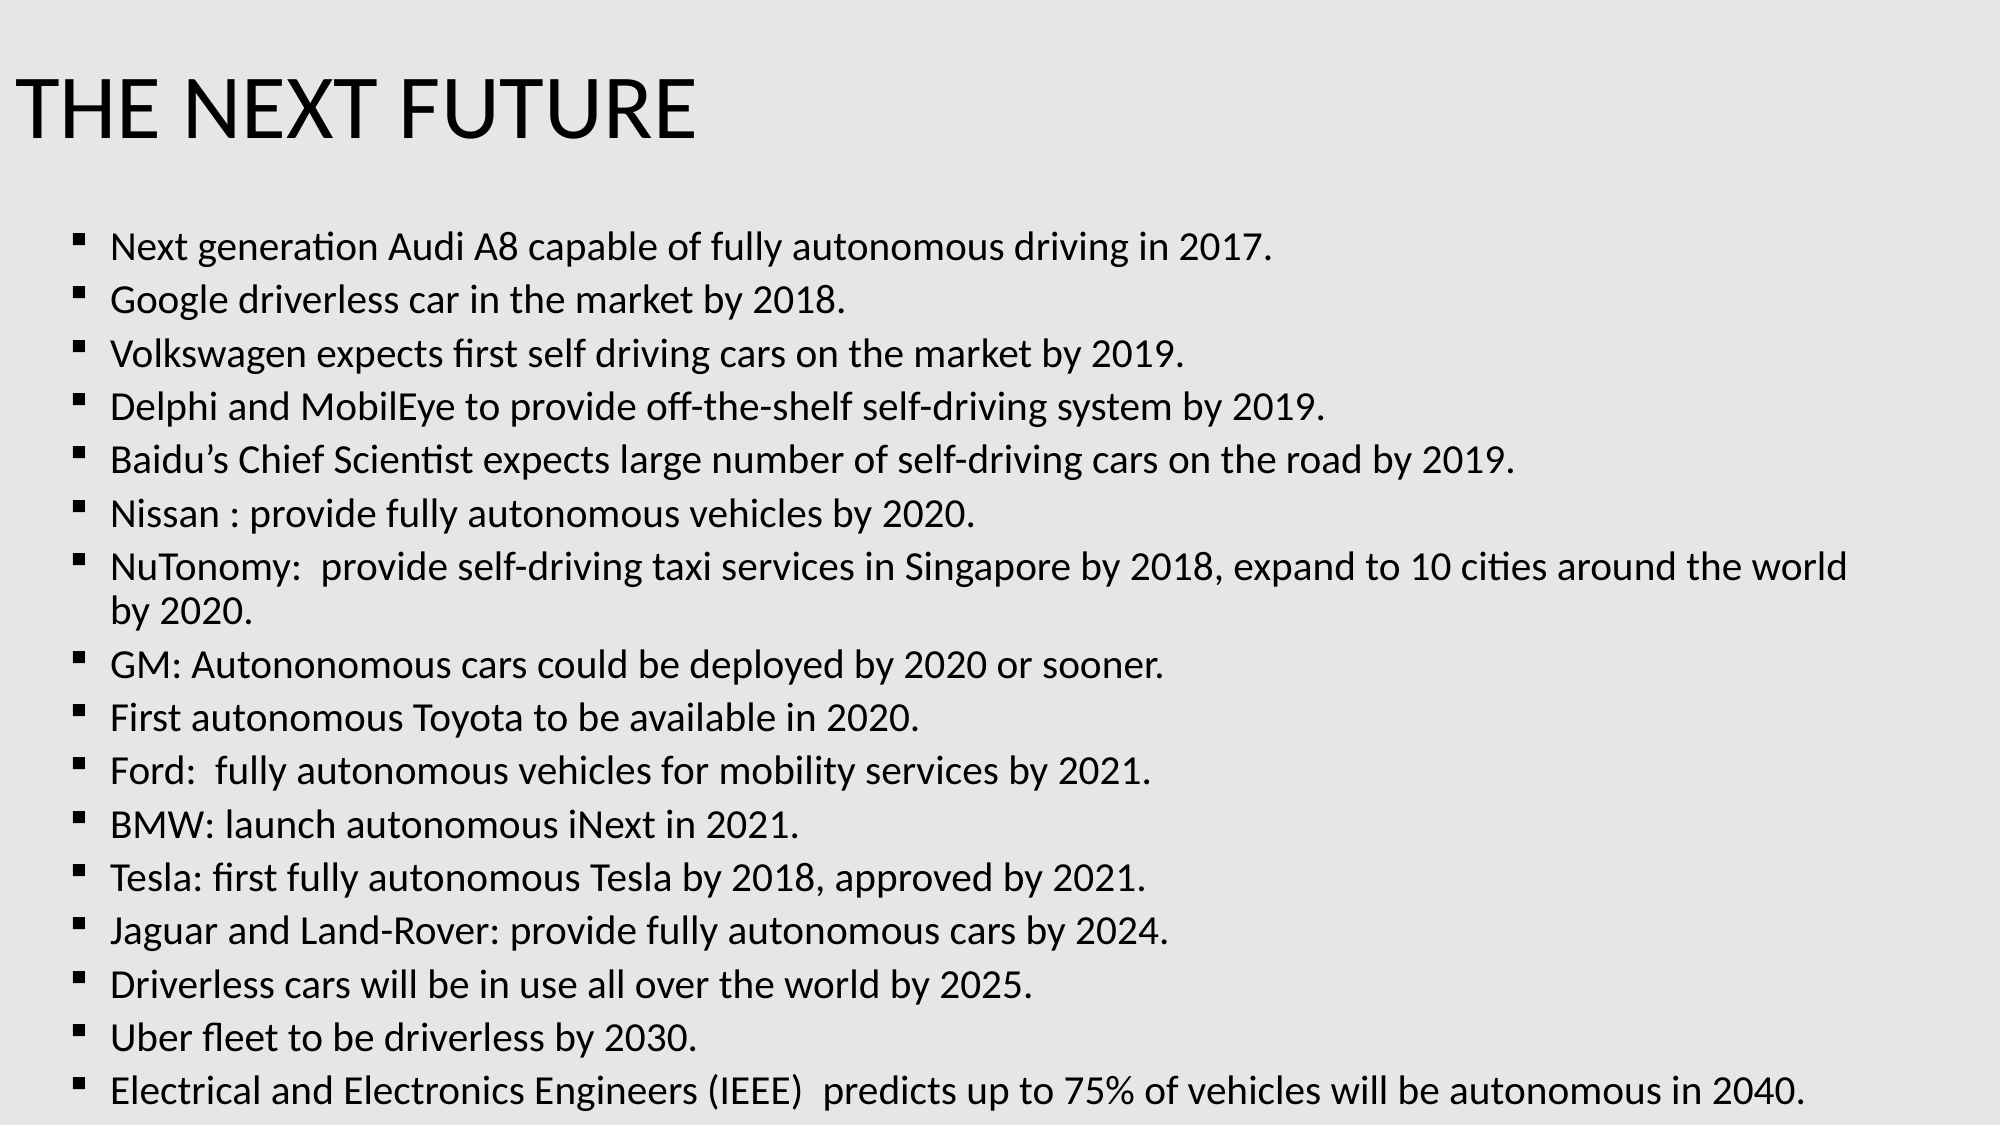

# THE NEXT FUTURE
Next generation Audi A8 capable of fully autonomous driving in 2017.
Google driverless car in the market by 2018.
Volkswagen expects first self driving cars on the market by 2019.
Delphi and MobilEye to provide off-the-shelf self-driving system by 2019.
Baidu’s Chief Scientist expects large number of self-driving cars on the road by 2019.
Nissan : provide fully autonomous vehicles by 2020.
NuTonomy:  provide self-driving taxi services in Singapore by 2018, expand to 10 cities around the world by 2020.
GM: Autononomous cars could be deployed by 2020 or sooner.
First autonomous Toyota to be available in 2020.
Ford:  fully autonomous vehicles for mobility services by 2021.
BMW: launch autonomous iNext in 2021.
Tesla: first fully autonomous Tesla by 2018, approved by 2021.
Jaguar and Land-Rover: provide fully autonomous cars by 2024.
Driverless cars will be in use all over the world by 2025.
Uber fleet to be driverless by 2030.
Electrical and Electronics Engineers (IEEE)  predicts up to 75% of vehicles will be autonomous in 2040.